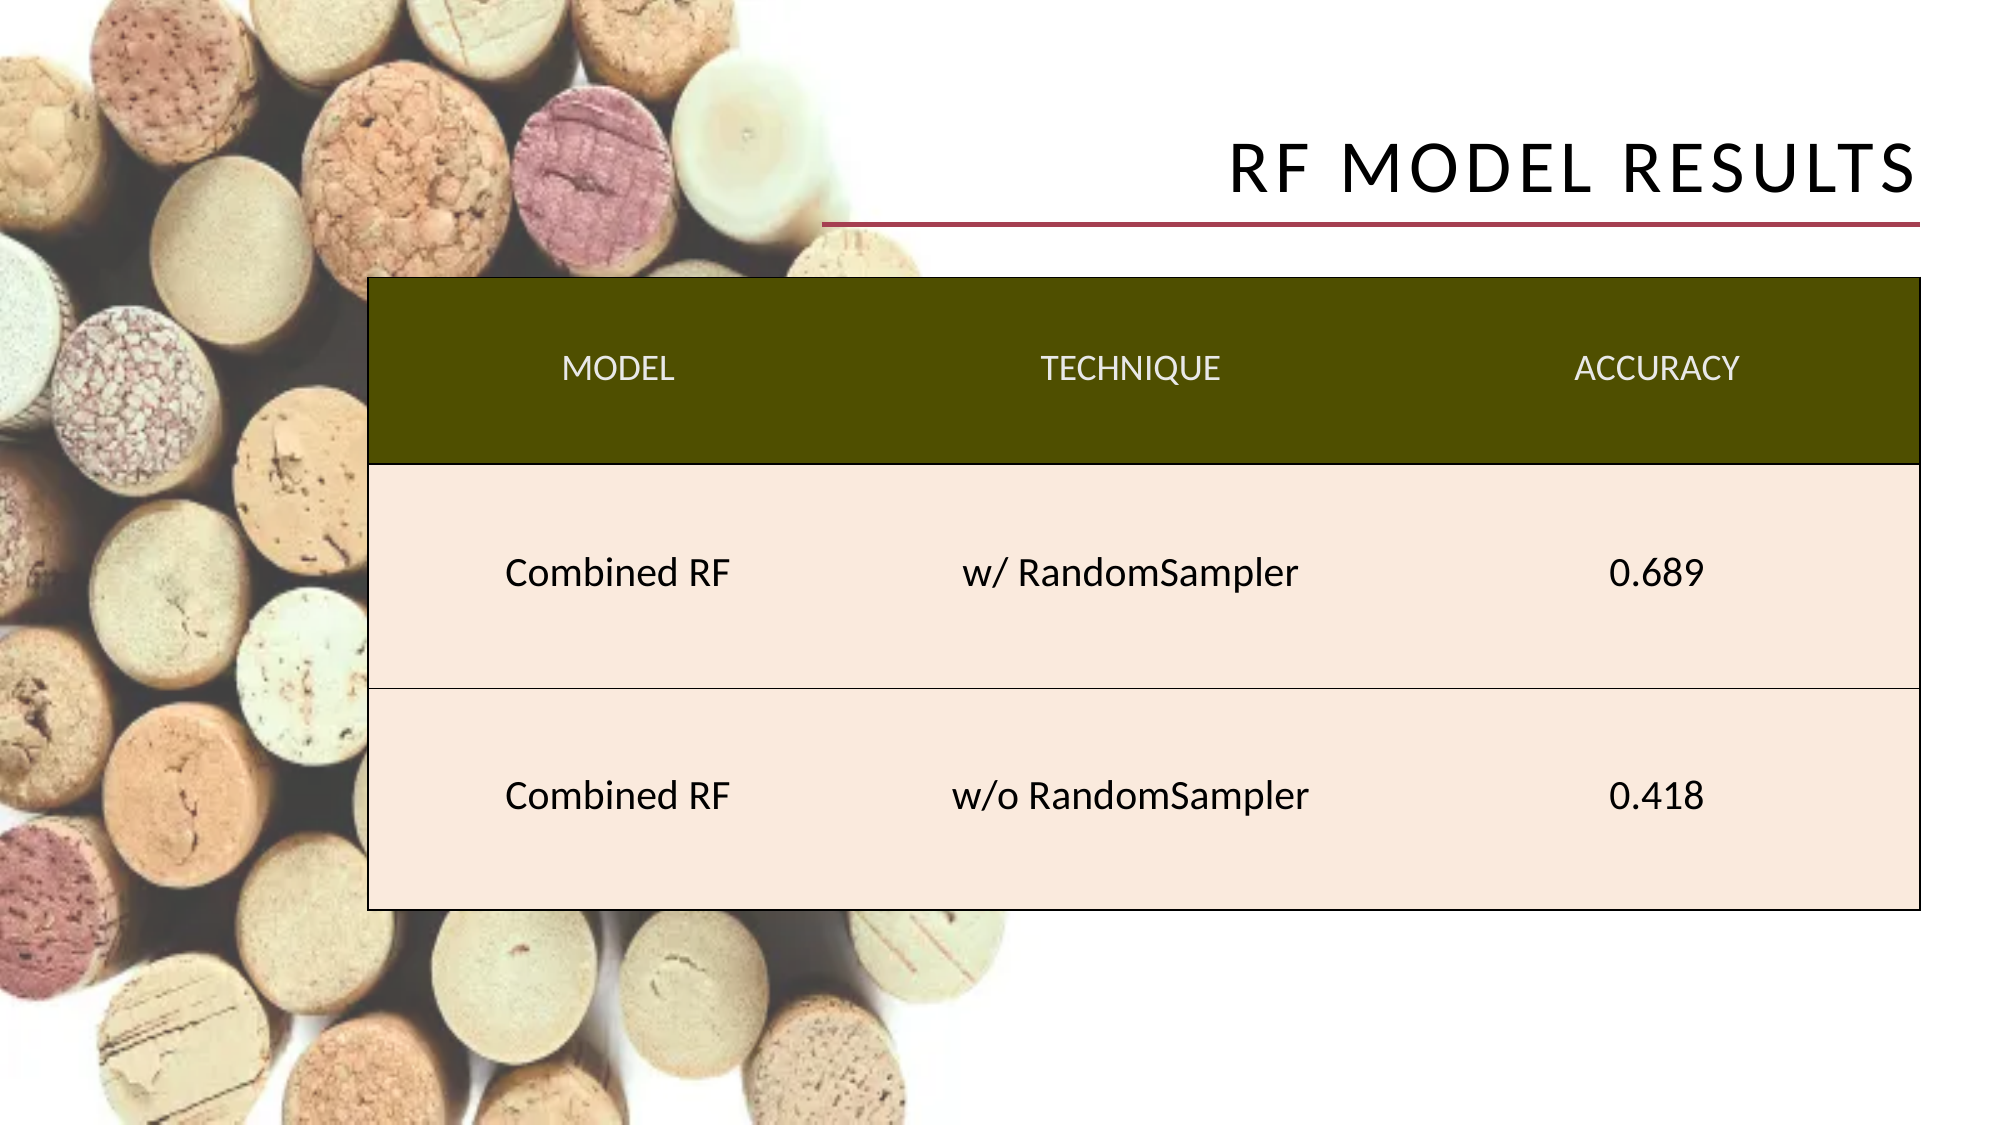

# rf Model Results
| MODEL | TECHNIQUE | ACCURACY |
| --- | --- | --- |
| Combined RF | w/ RandomSampler | 0.689 |
| Combined RF | w/o RandomSampler | 0.418 |